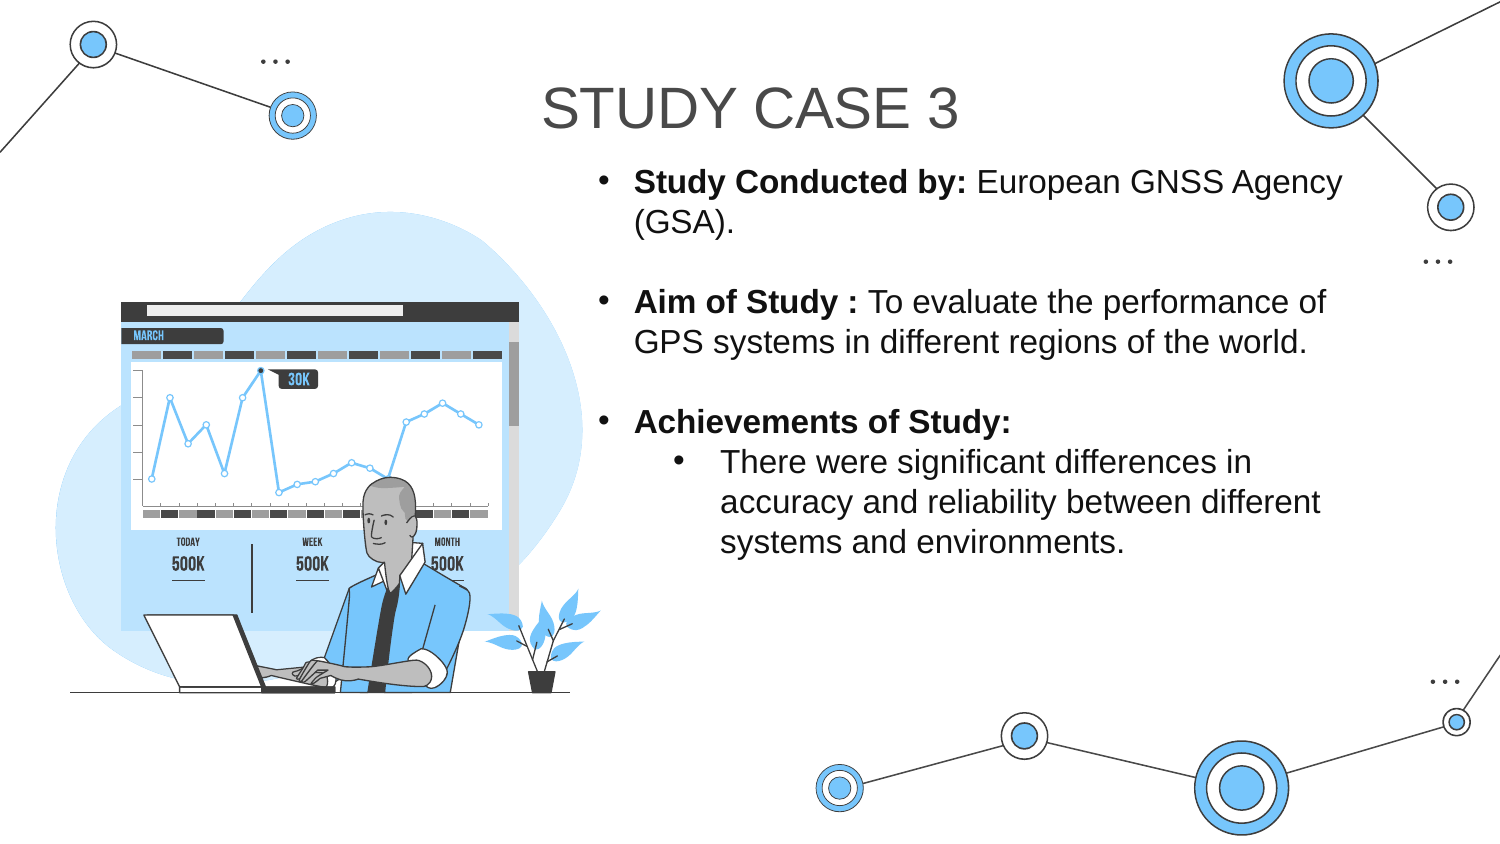

# STUDY CASE 3

Study Conducted by: European GNSS Agency (GSA).

Aim of Study : To evaluate the performance of GPS systems in different regions of the world.

Achievements of Study:
There were significant differences in accuracy and reliability between different systems and environments.